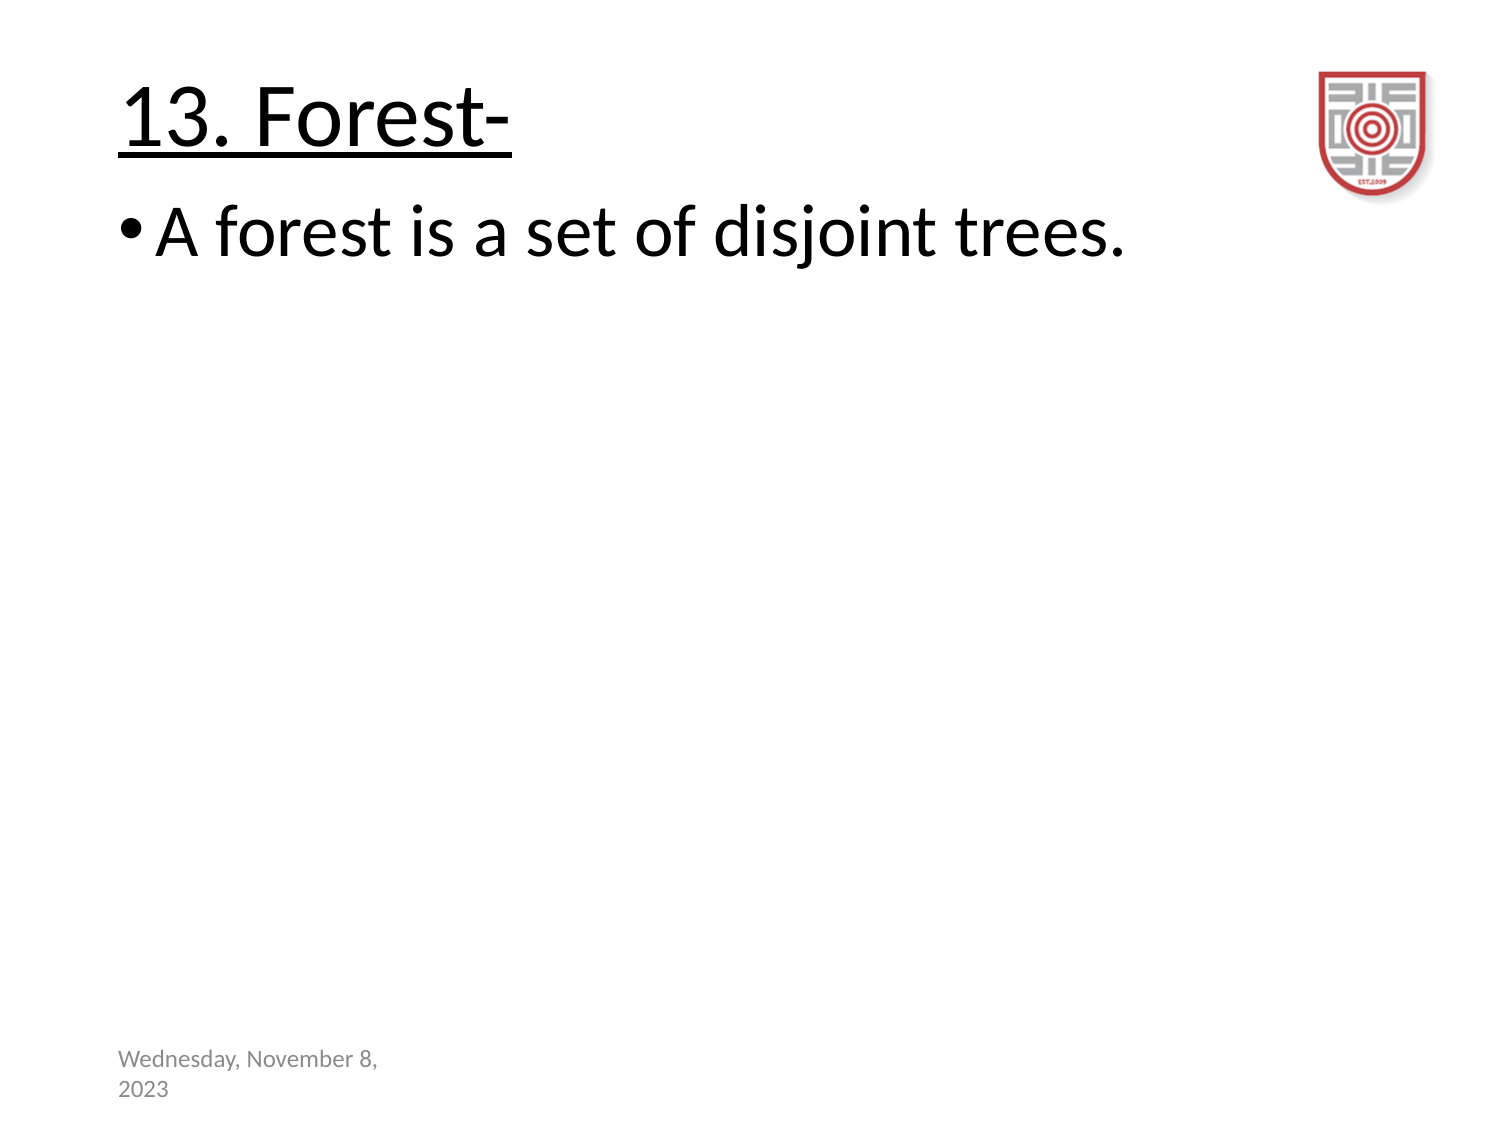

# 13. Forest-
A forest is a set of disjoint trees.
Wednesday, November 8, 2023